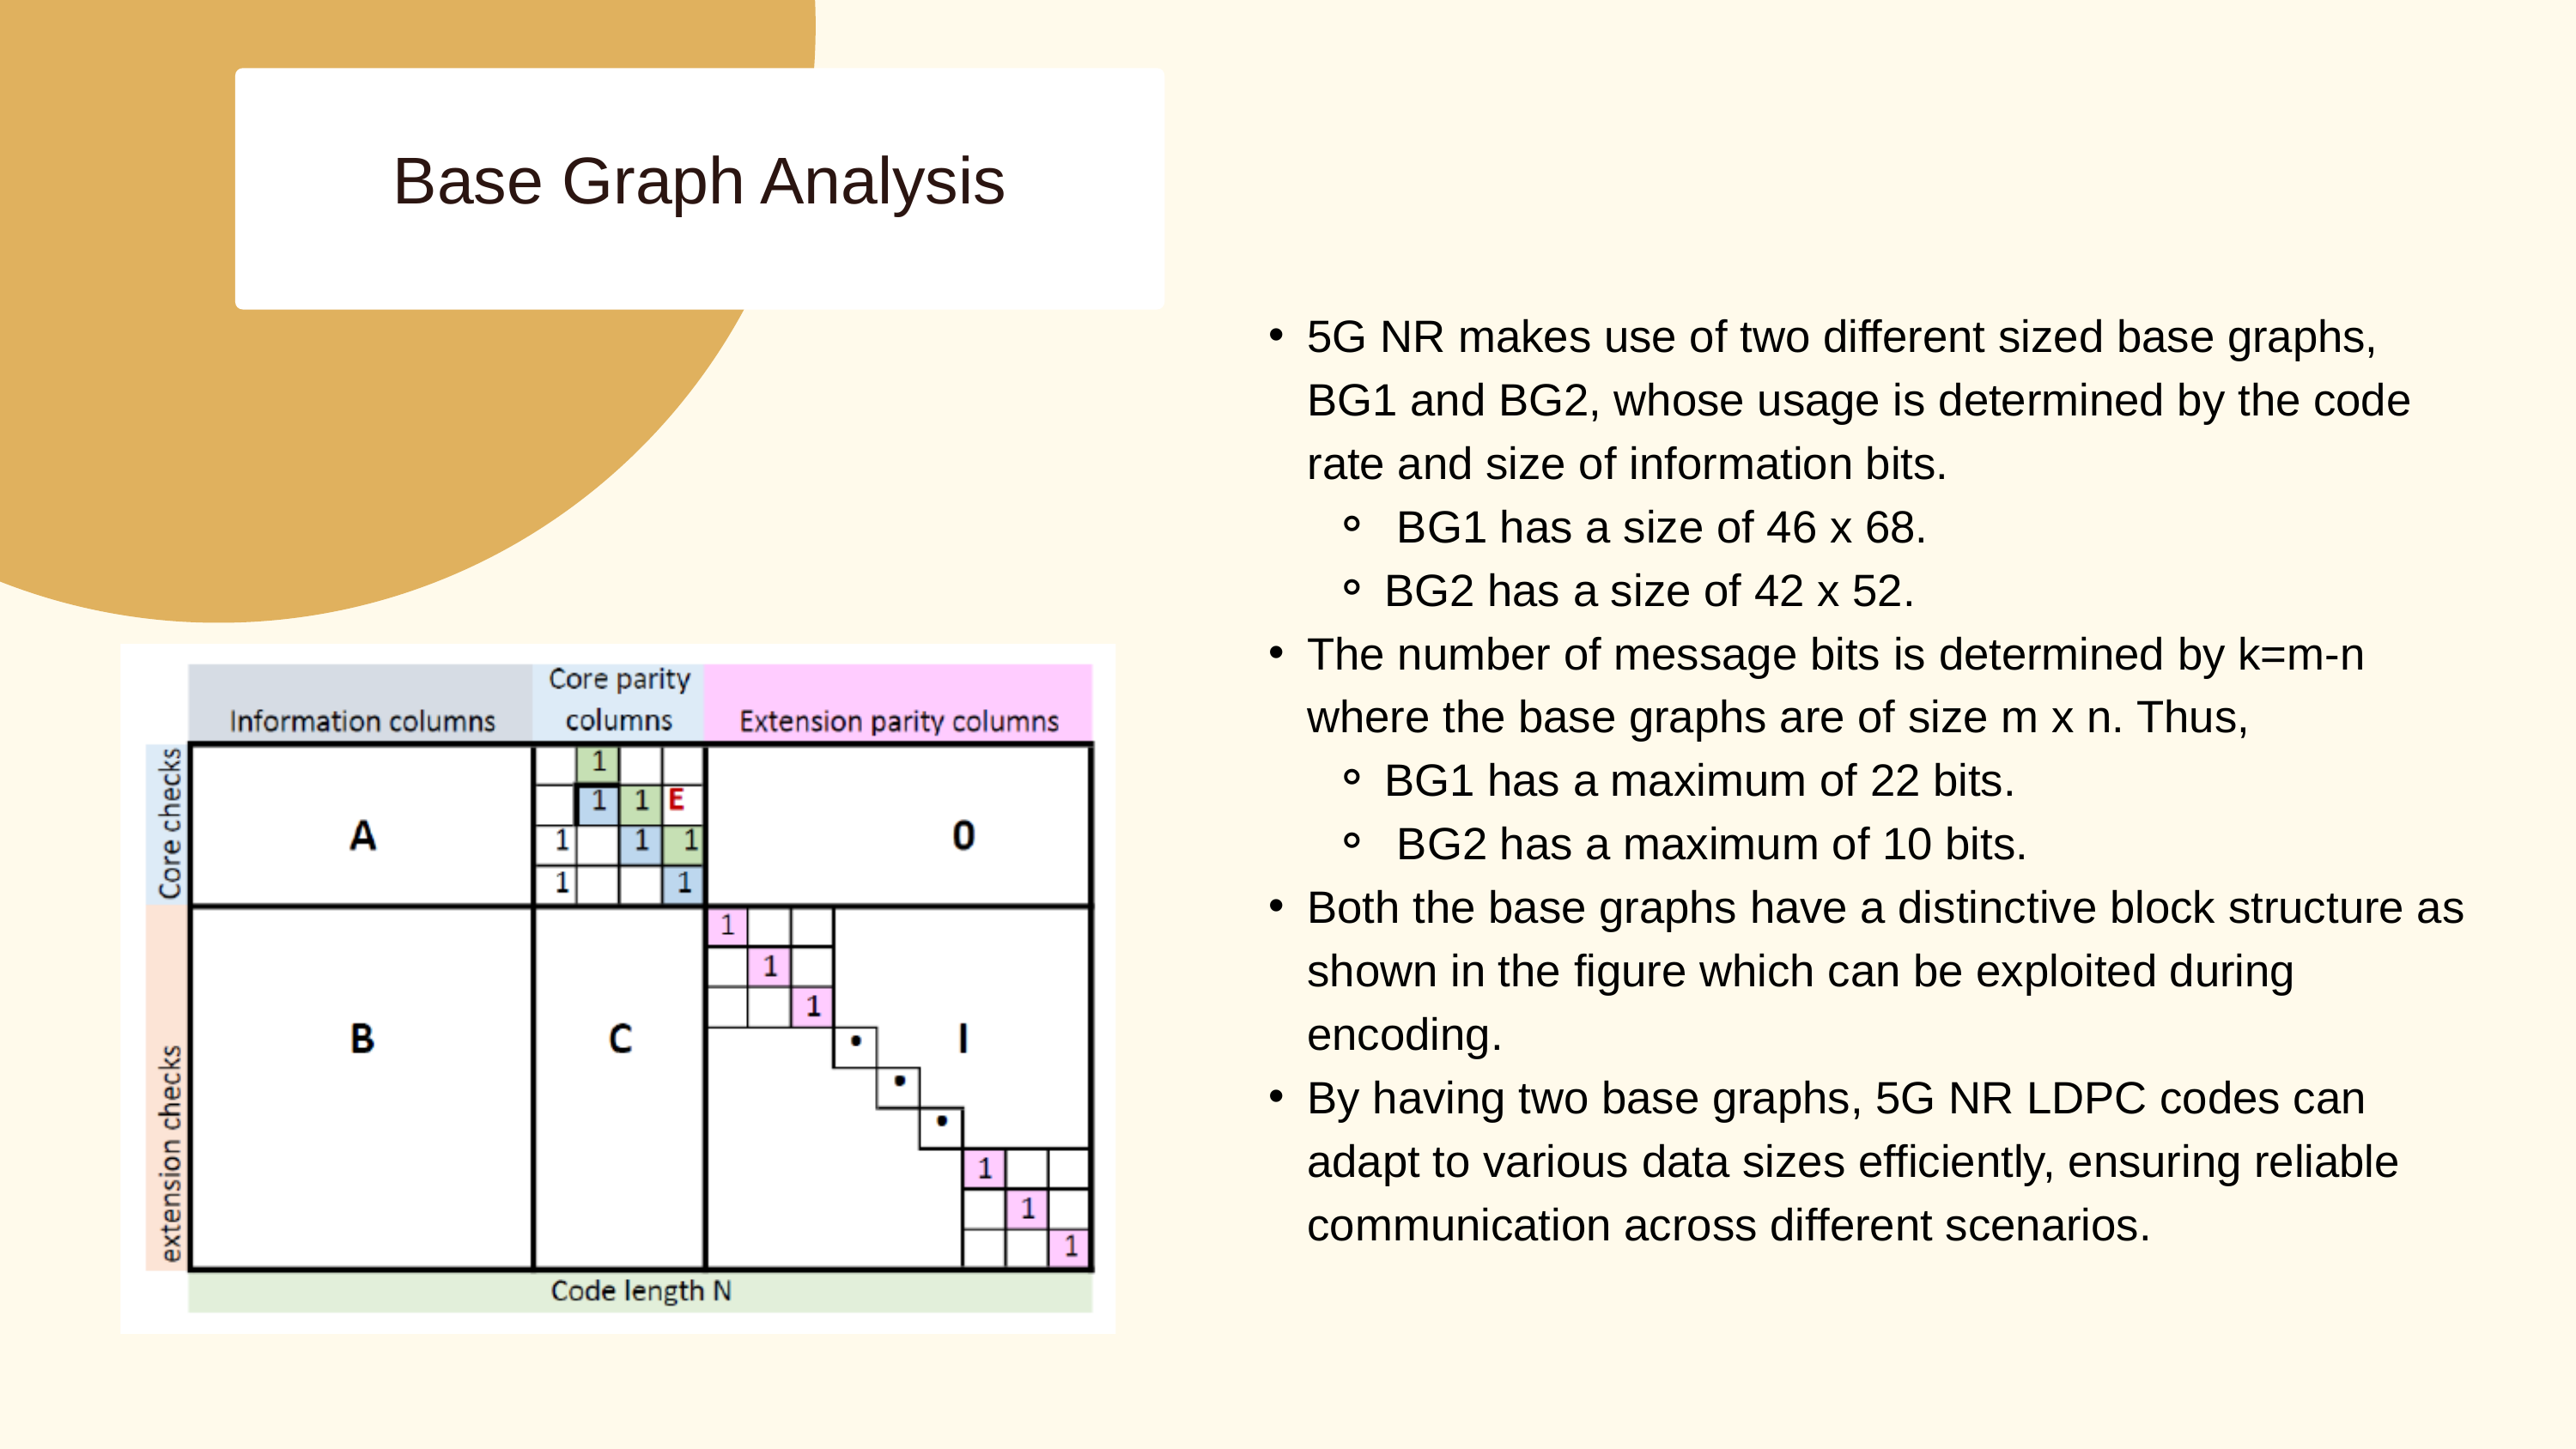

Base Graph Analysis

5G NR makes use of two different sized base graphs, BG1 and BG2, whose usage is determined by the code rate and size of information bits.
 BG1 has a size of 46 x 68.
BG2 has a size of 42 x 52.
The number of message bits is determined by k=m-n where the base graphs are of size m x n. Thus,
BG1 has a maximum of 22 bits.
 BG2 has a maximum of 10 bits.
Both the base graphs have a distinctive block structure as shown in the figure which can be exploited during encoding.
By having two base graphs, 5G NR LDPC codes can adapt to various data sizes efficiently, ensuring reliable communication across different scenarios.